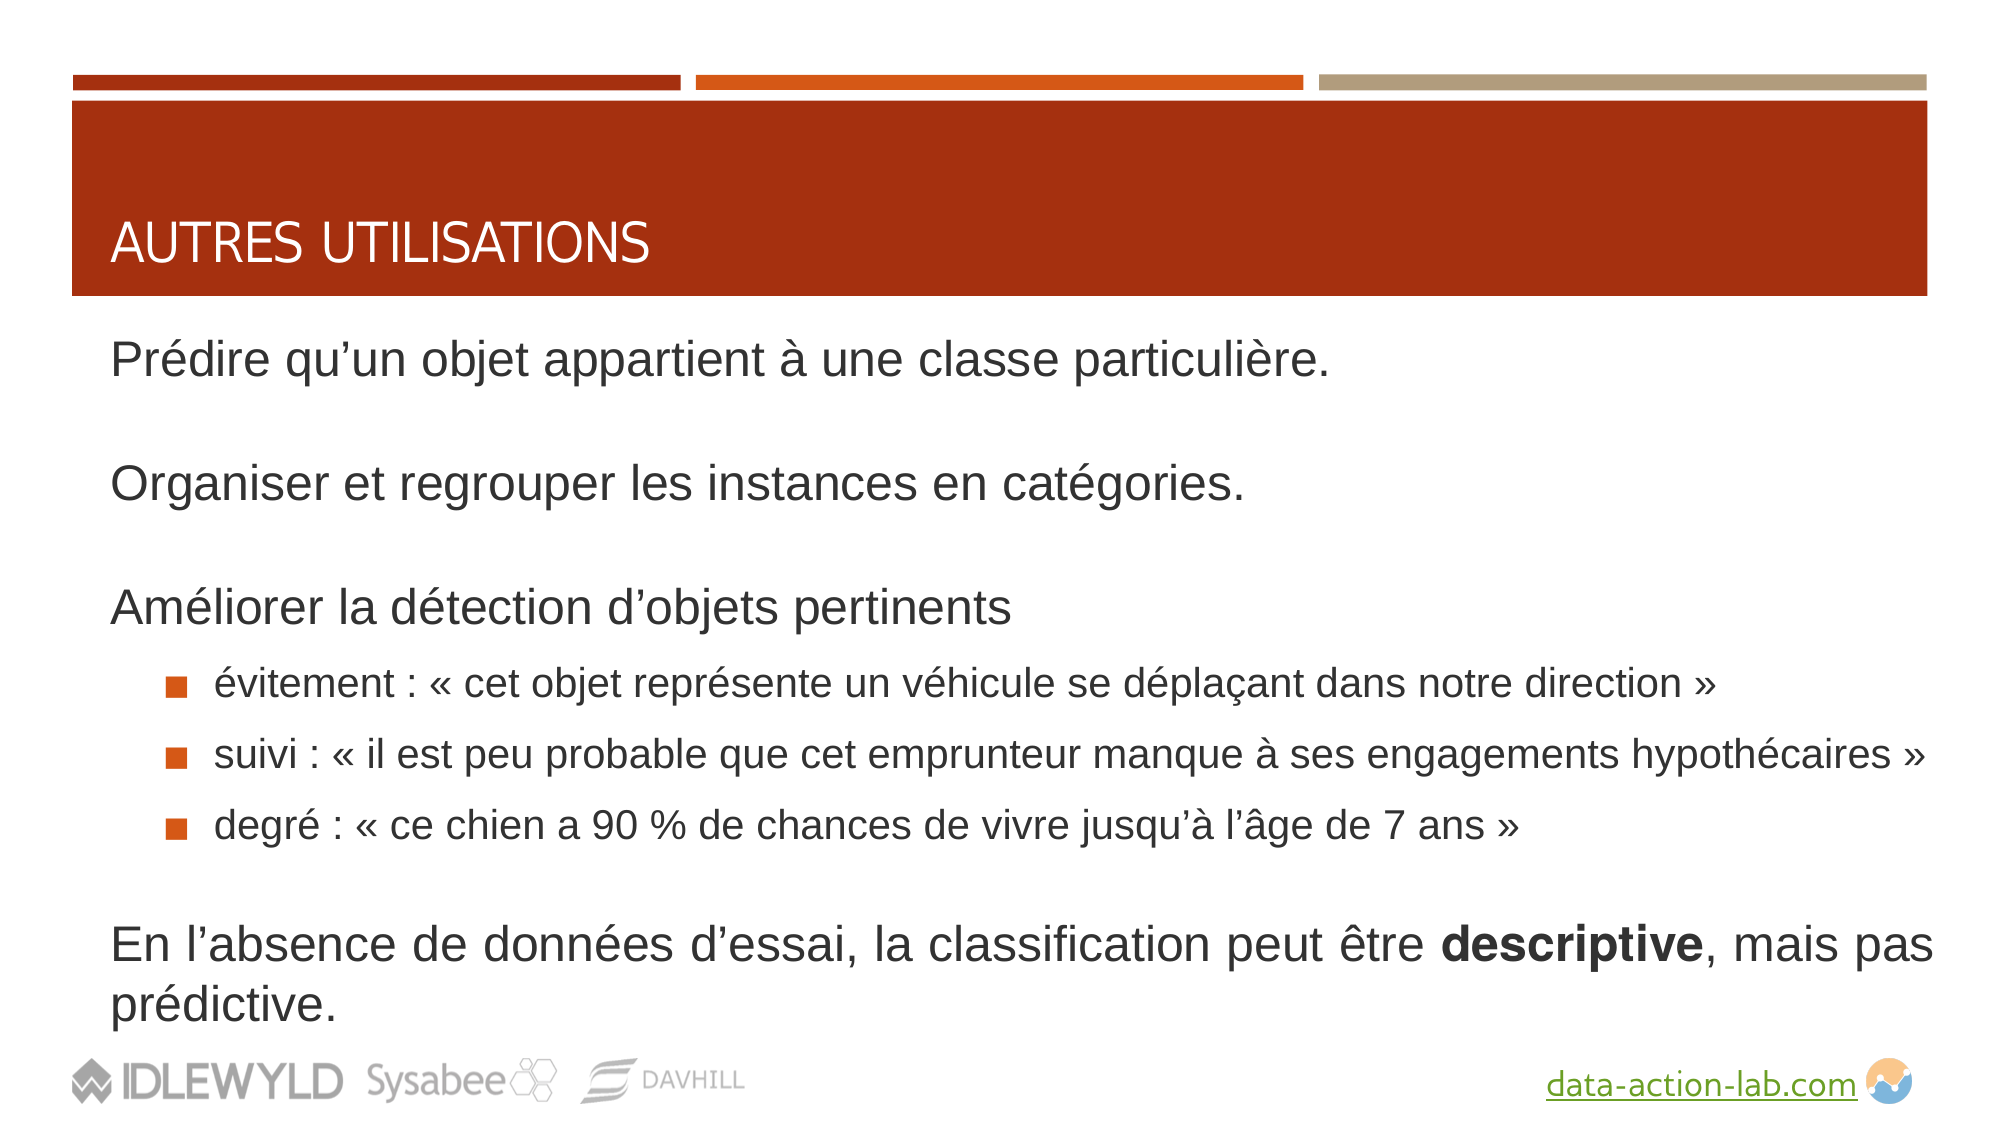

# AUTRES UTILISATIONS
Prédire qu’un objet appartient à une classe particulière.

Organiser et regrouper les instances en catégories.

Améliorer la détection d’objets pertinents
évitement : « cet objet représente un véhicule se déplaçant dans notre direction »
suivi : « il est peu probable que cet emprunteur manque à ses engagements hypothécaires »
degré : « ce chien a 90 % de chances de vivre jusqu’à l’âge de 7 ans »

En l’absence de données d’essai, la classification peut être descriptive, mais pas prédictive.